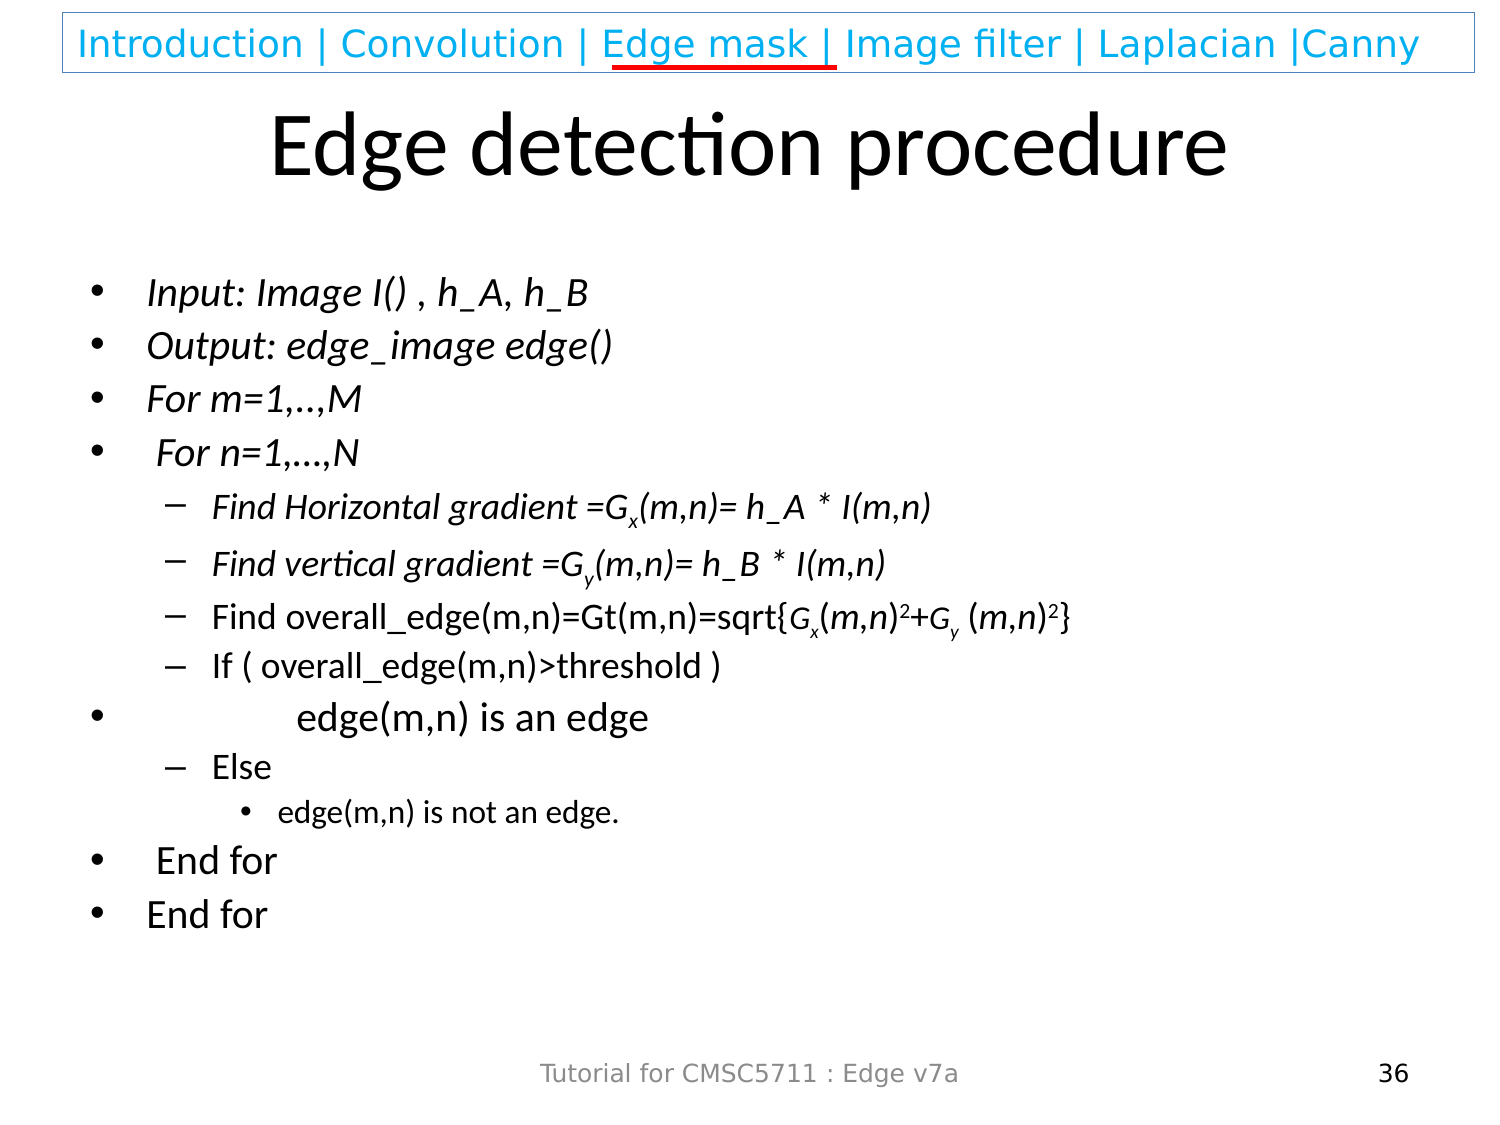

# Edge detection procedure
Input: Image I() , h_A, h_B
Output: edge_image edge()
For m=1,..,M
 For n=1,…,N
Find Horizontal gradient =Gx(m,n)= h_A * I(m,n)
Find vertical gradient =Gy(m,n)= h_B * I(m,n)
Find overall_edge(m,n)=Gt(m,n)=sqrt{Gx(m,n)2+Gy (m,n)2}
If ( overall_edge(m,n)>threshold )
   	edge(m,n) is an edge
Else
edge(m,n) is not an edge.
 End for
End for

Tutorial for CMSC5711 : Edge v7a
36